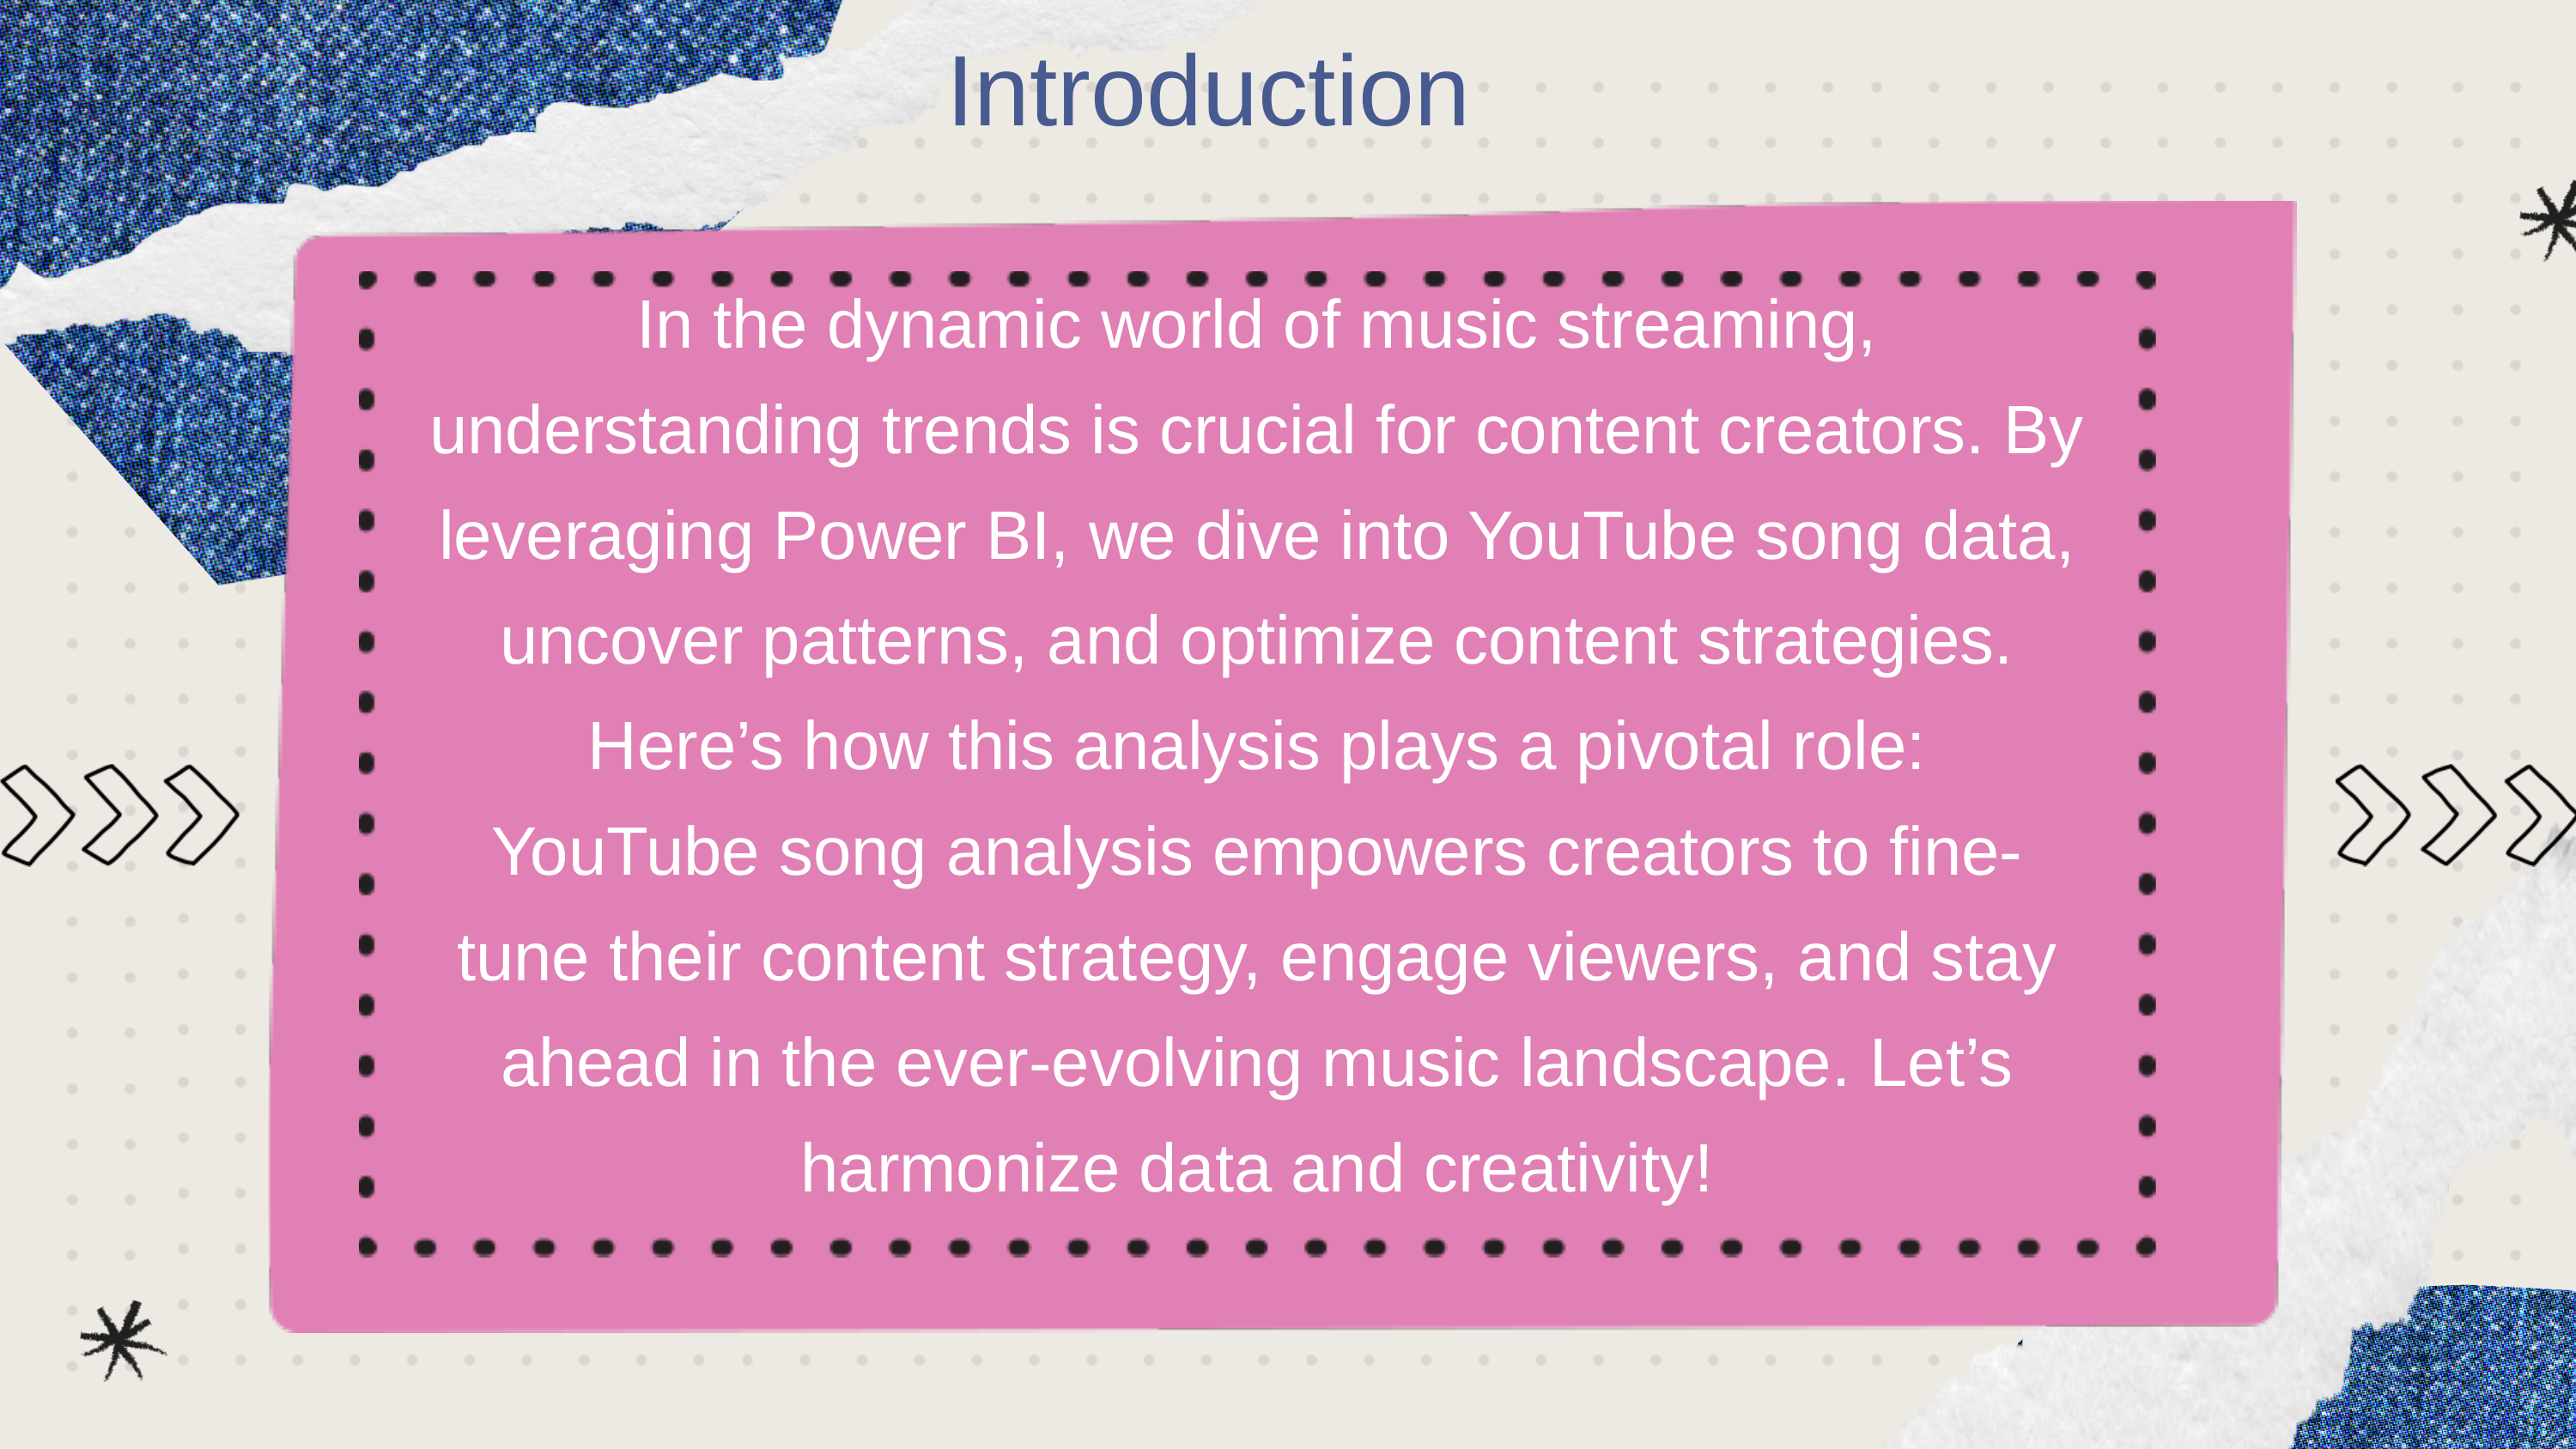

Introduction

In the dynamic world of music streaming, understanding trends is crucial for content creators. By leveraging Power BI, we dive into YouTube song data, uncover patterns, and optimize content strategies. Here’s how this analysis plays a pivotal role:
YouTube song analysis empowers creators to fine-tune their content strategy, engage viewers, and stay ahead in the ever-evolving music landscape. Let’s harmonize data and creativity!